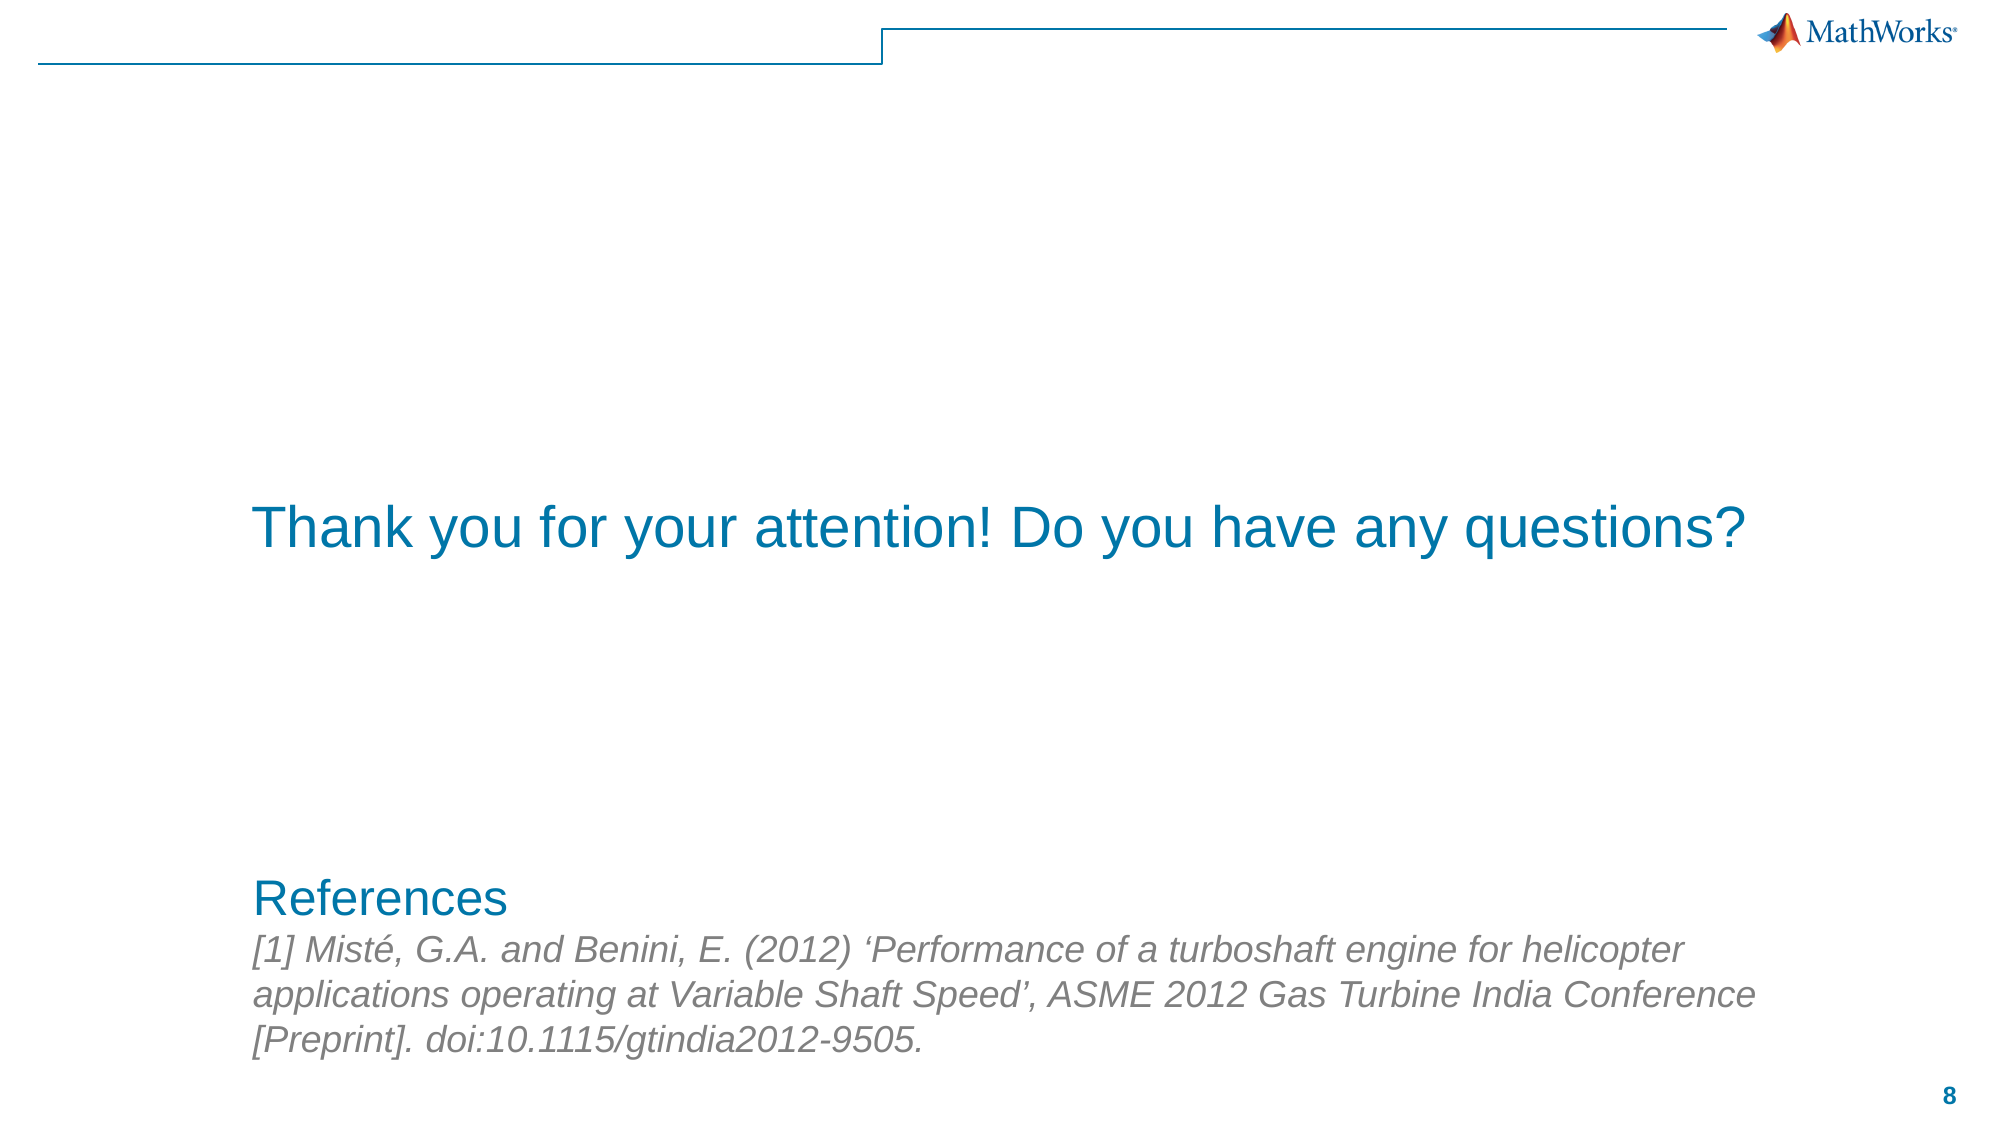

# Thank you for your attention! Do you have any questions?
References
[1] Misté, G.A. and Benini, E. (2012) ‘Performance of a turboshaft engine for helicopter applications operating at Variable Shaft Speed’, ASME 2012 Gas Turbine India Conference [Preprint]. doi:10.1115/gtindia2012-9505.